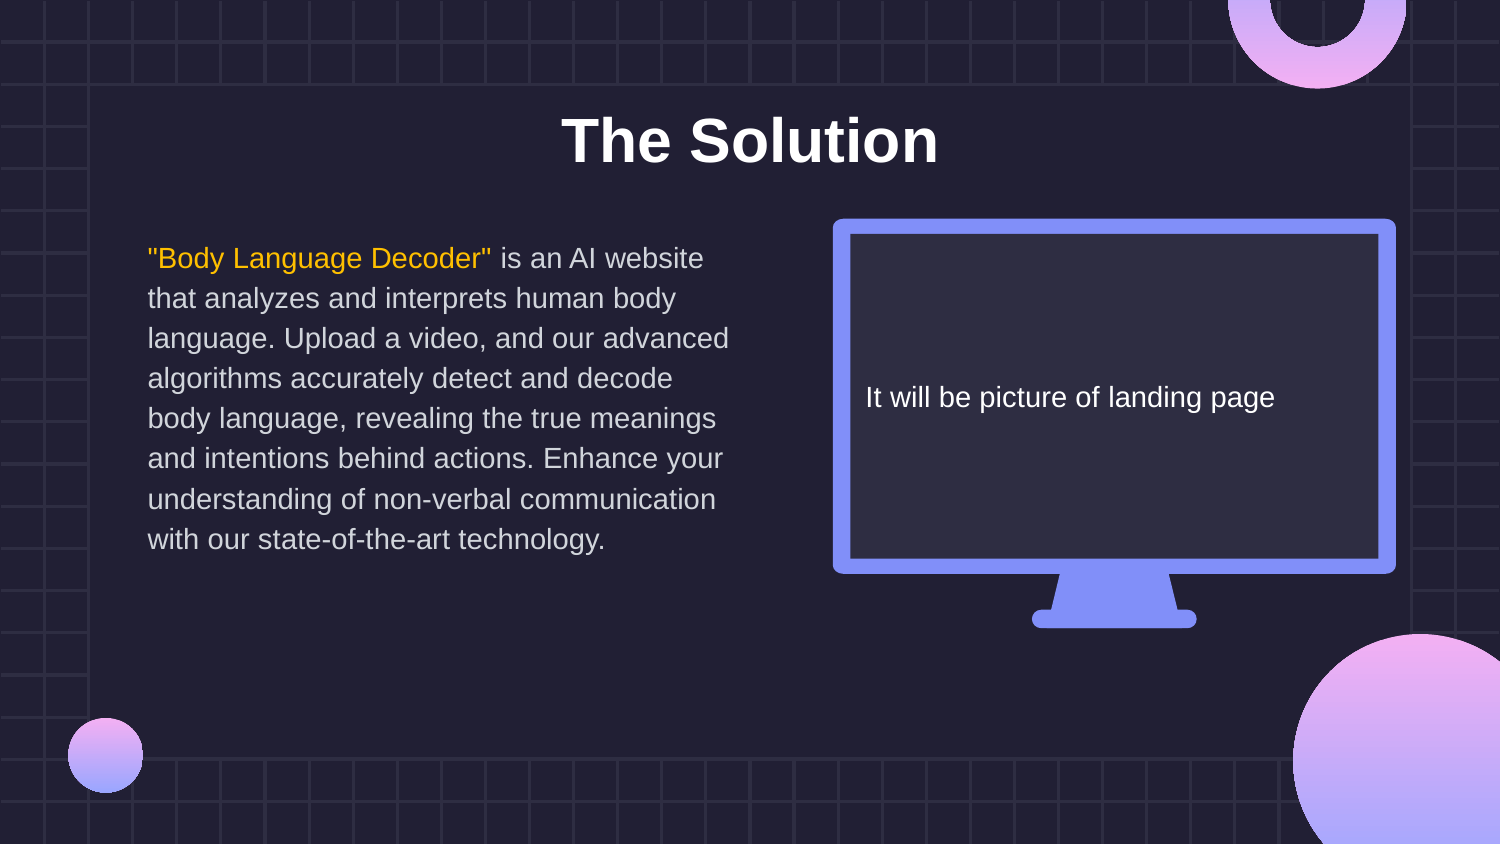

# The Solution
"Body Language Decoder" is an AI website that analyzes and interprets human body language. Upload a video, and our advanced algorithms accurately detect and decode body language, revealing the true meanings and intentions behind actions. Enhance your understanding of non-verbal communication with our state-of-the-art technology.

It will be picture of landing page